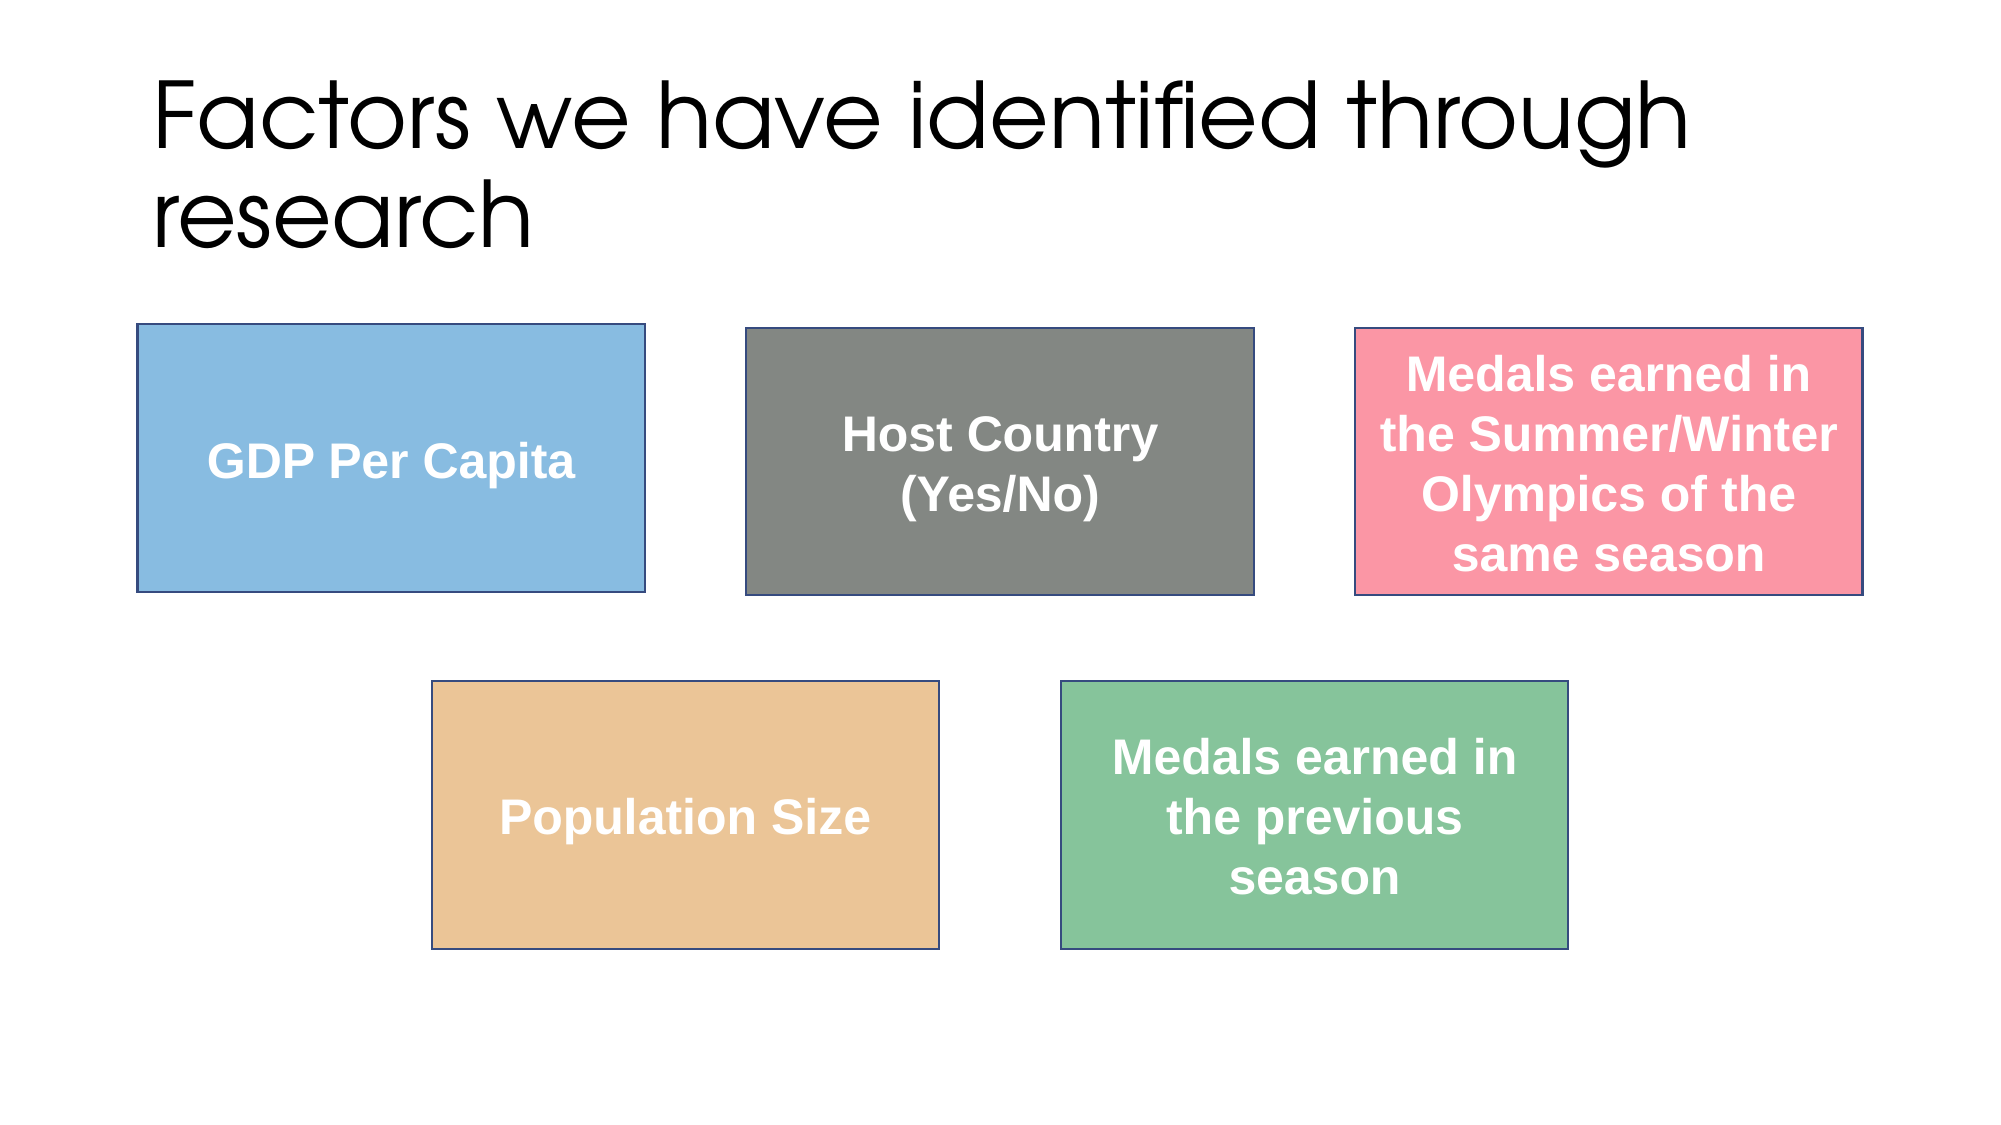

# Factors we have identified through research
GDP Per Capita
Host Country (Yes/No)
Medals earned in the Summer/Winter Olympics of the same season
Population Size
Medals earned in the previous season